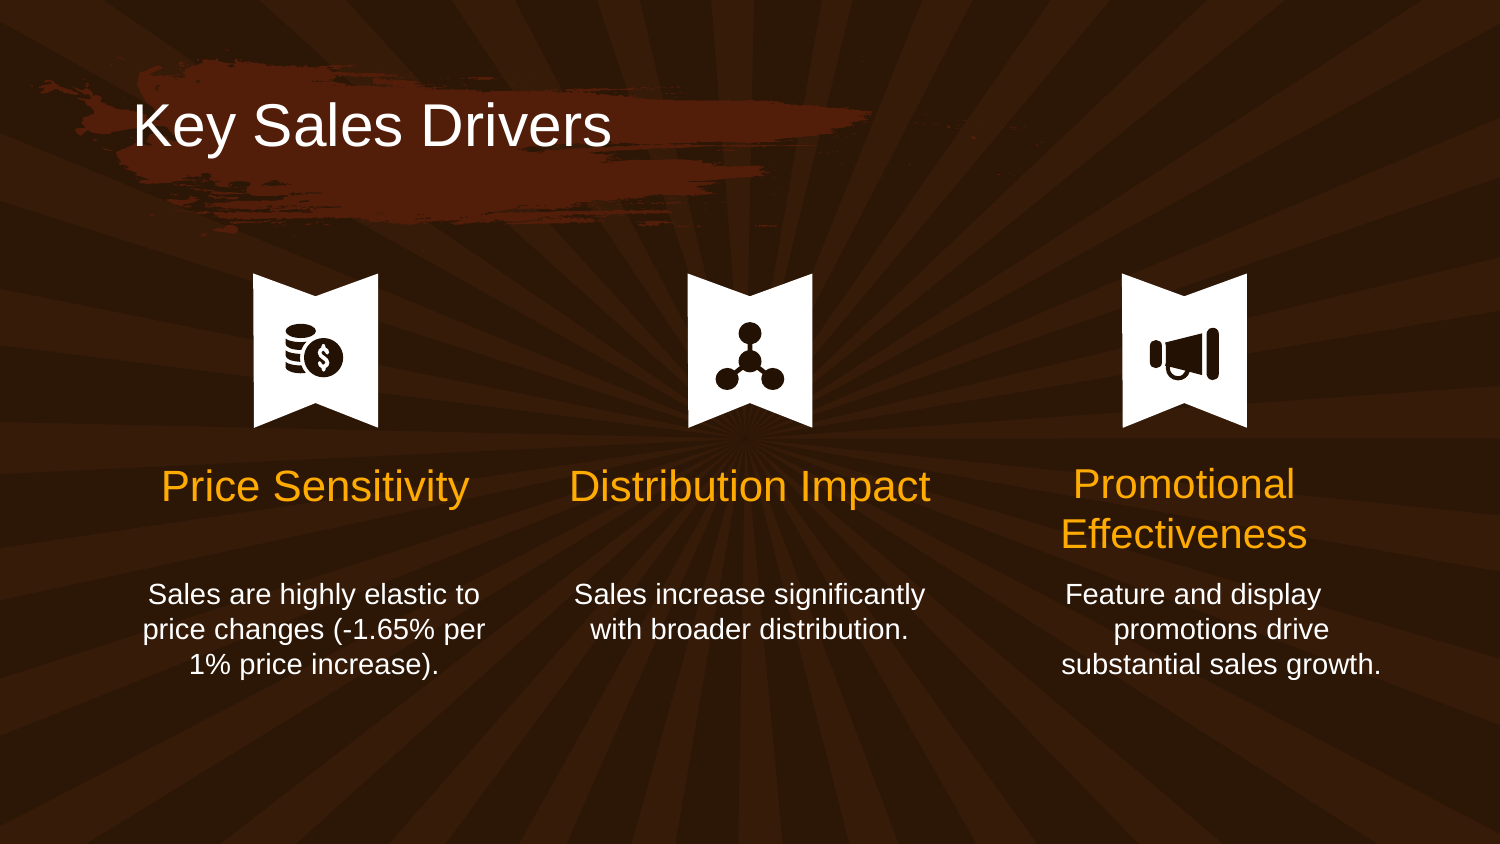

# Key Sales Drivers

Price Sensitivity
Distribution Impact
Promotional Effectiveness
Sales are highly elastic to price changes (-1.65% per 1% price increase).
Sales increase significantly with broader distribution.
Feature and display promotions drive substantial sales growth.